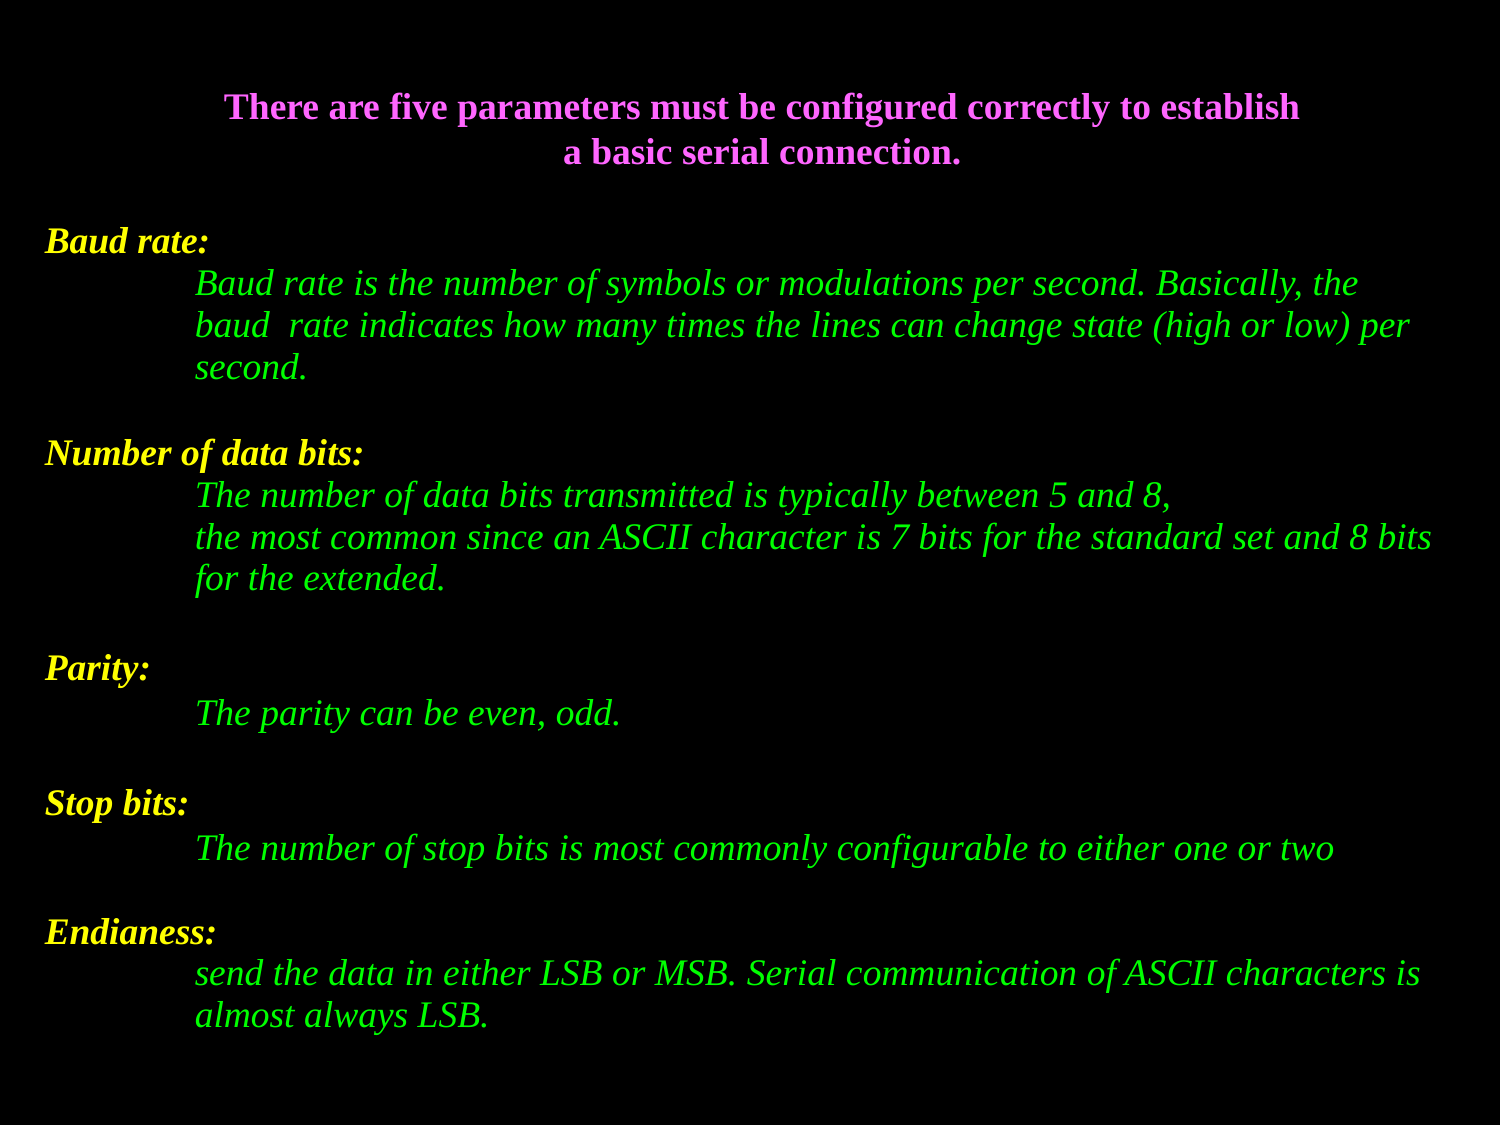

There are five parameters must be configured correctly to establish
 a basic serial connection.
Baud rate:
	Baud rate is the number of symbols or modulations per second. Basically, the 		baud  rate indicates how many times the lines can change state (high or low) per 	second.

Number of data bits:
	The number of data bits transmitted is typically between 5 and 8,
	the most common since an ASCII character is 7 bits for the standard set and 8 bits 	for the extended.

Parity:
	The parity can be even, odd.

Stop bits:
	The number of stop bits is most commonly configurable to either one or two

Endianess:
	send the data in either LSB or MSB. Serial communication of ASCII characters is 	almost always LSB.